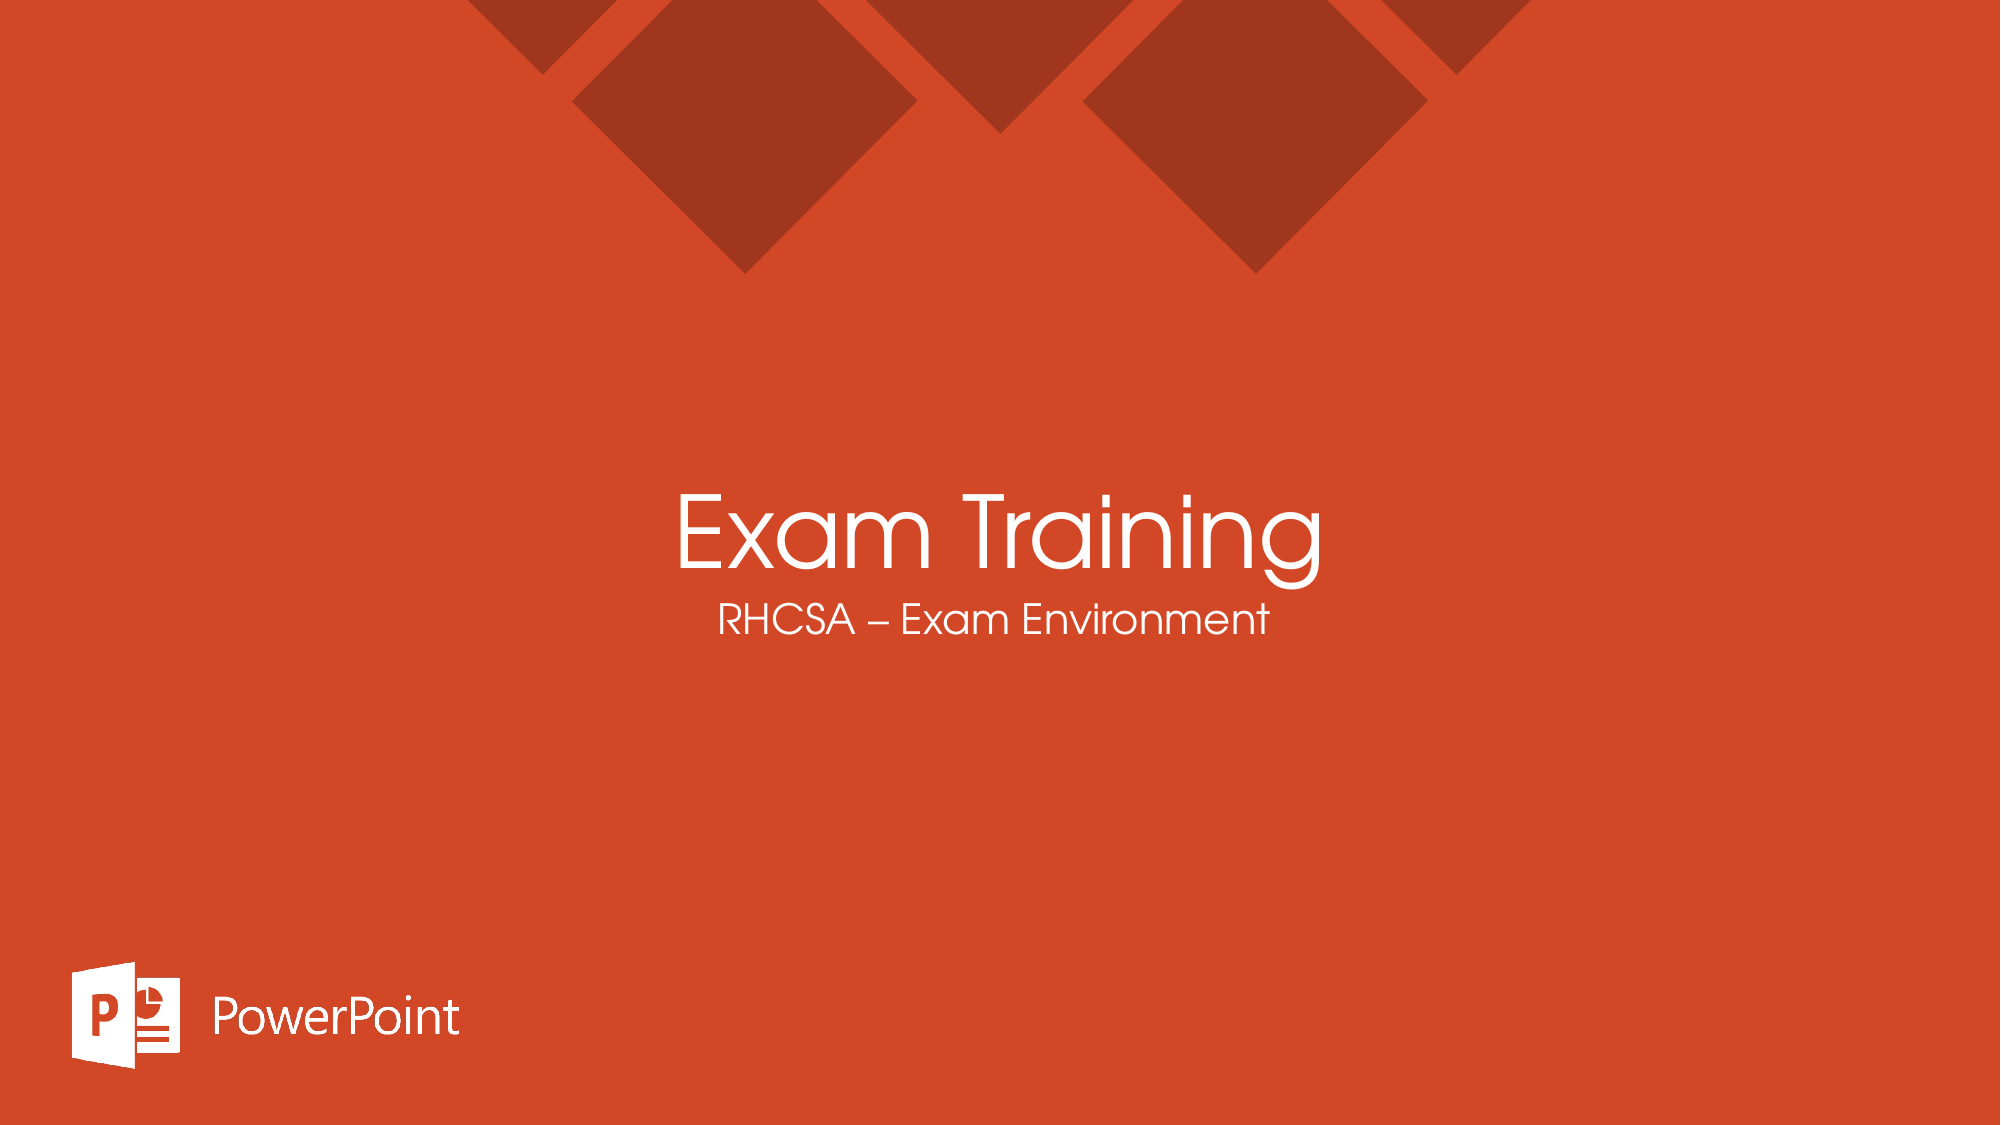

# Exam Training
RHCSA – Exam Environment